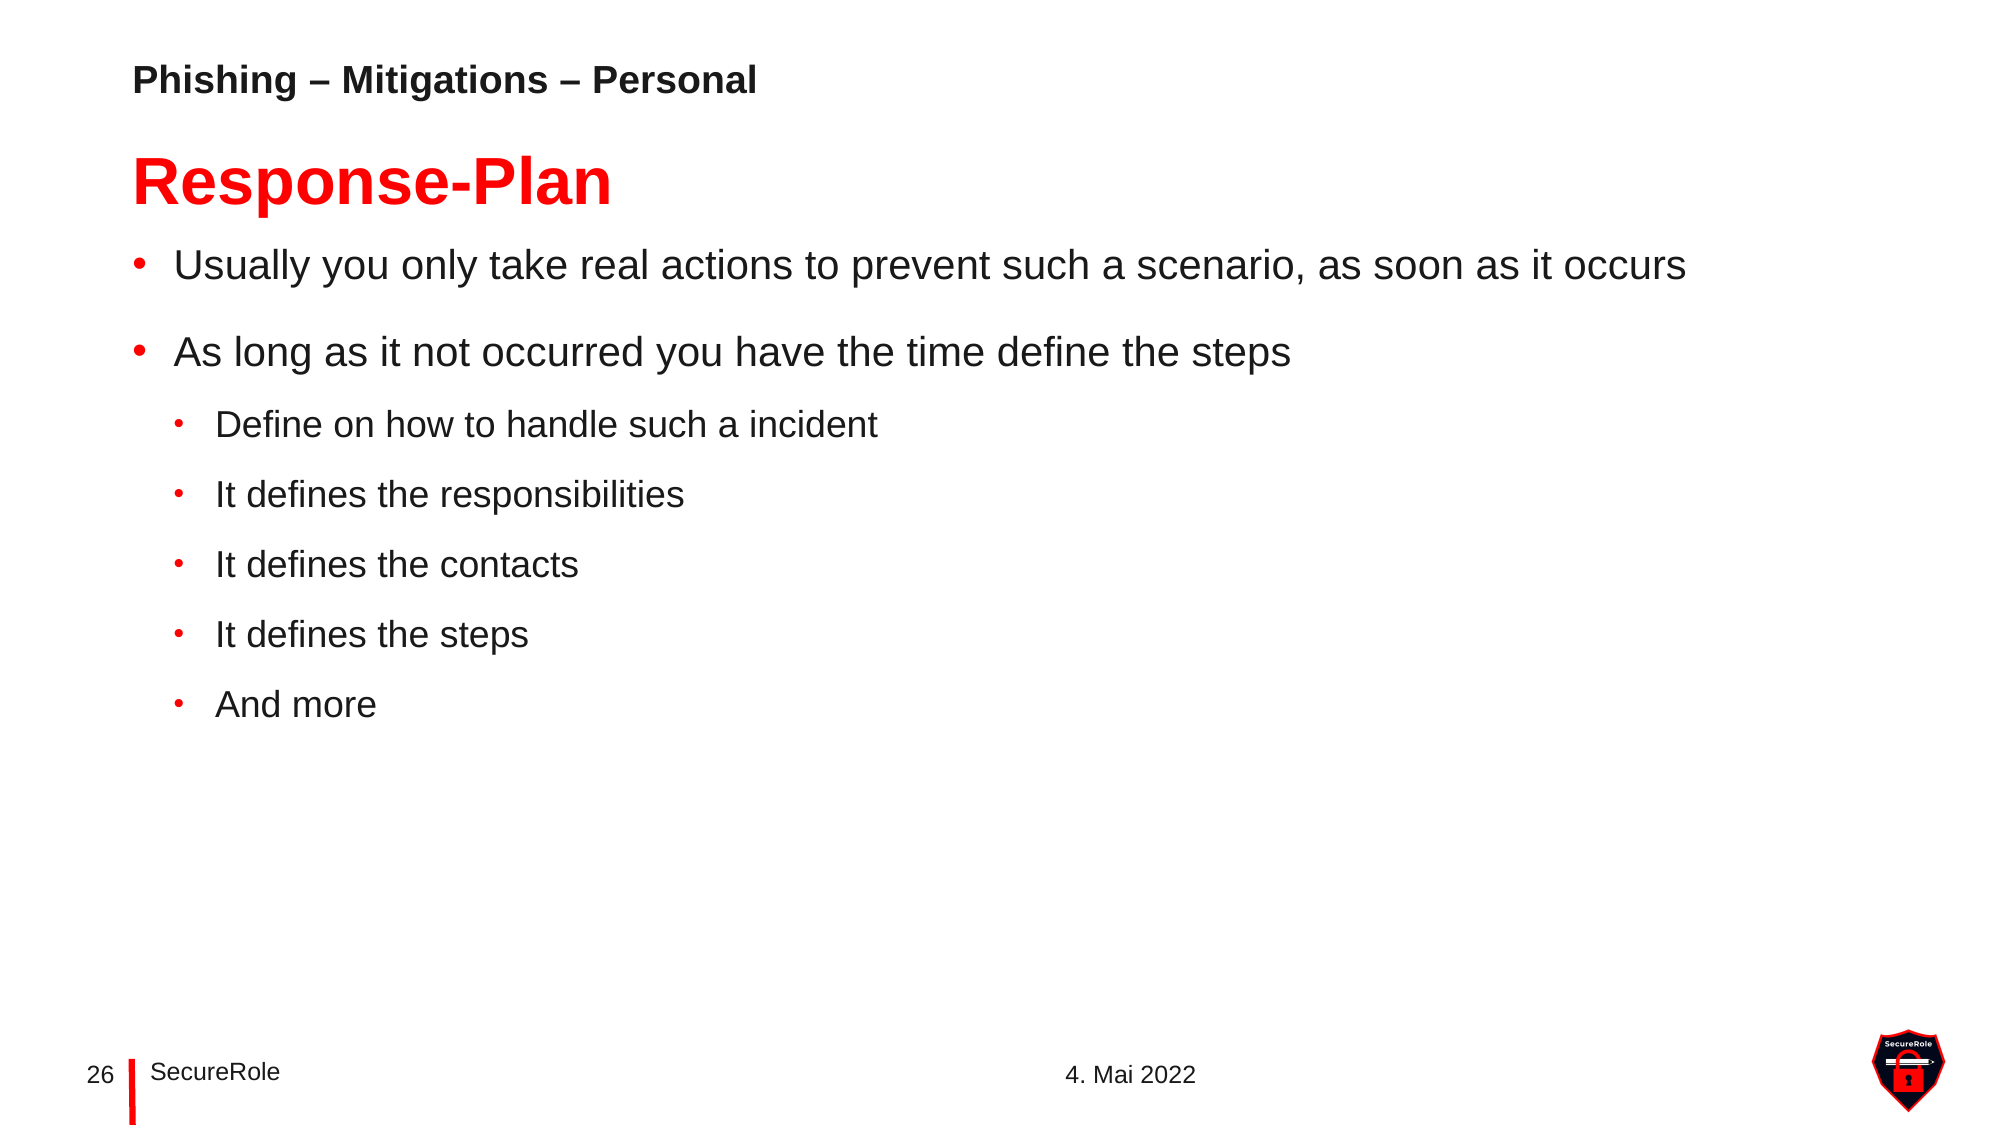

Phishing – Mitigations – Personal
# Response-Plan
Usually you only take real actions to prevent such a scenario, as soon as it occurs
As long as it not occurred you have the time define the steps
Define on how to handle such a incident
It defines the responsibilities
It defines the contacts
It defines the steps
And more
SecureRole

26
4. Mai 2022